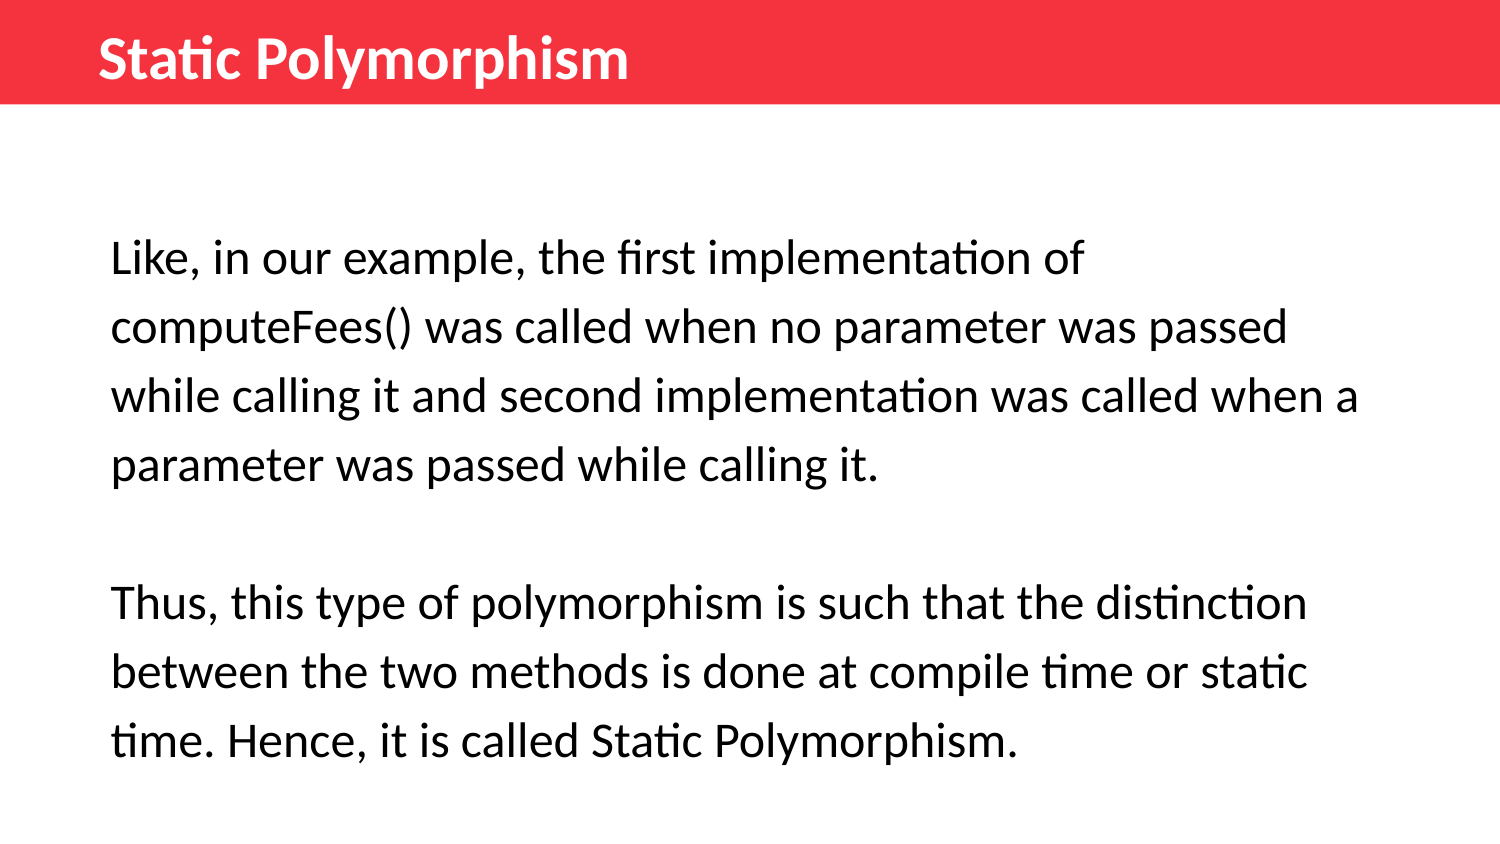

Static Polymorphism

Like, in our example, the first implementation of computeFees() was called when no parameter was passed while calling it and second implementation was called when a parameter was passed while calling it.

Thus, this type of polymorphism is such that the distinction between the two methods is done at compile time or static time. Hence, it is called Static Polymorphism.